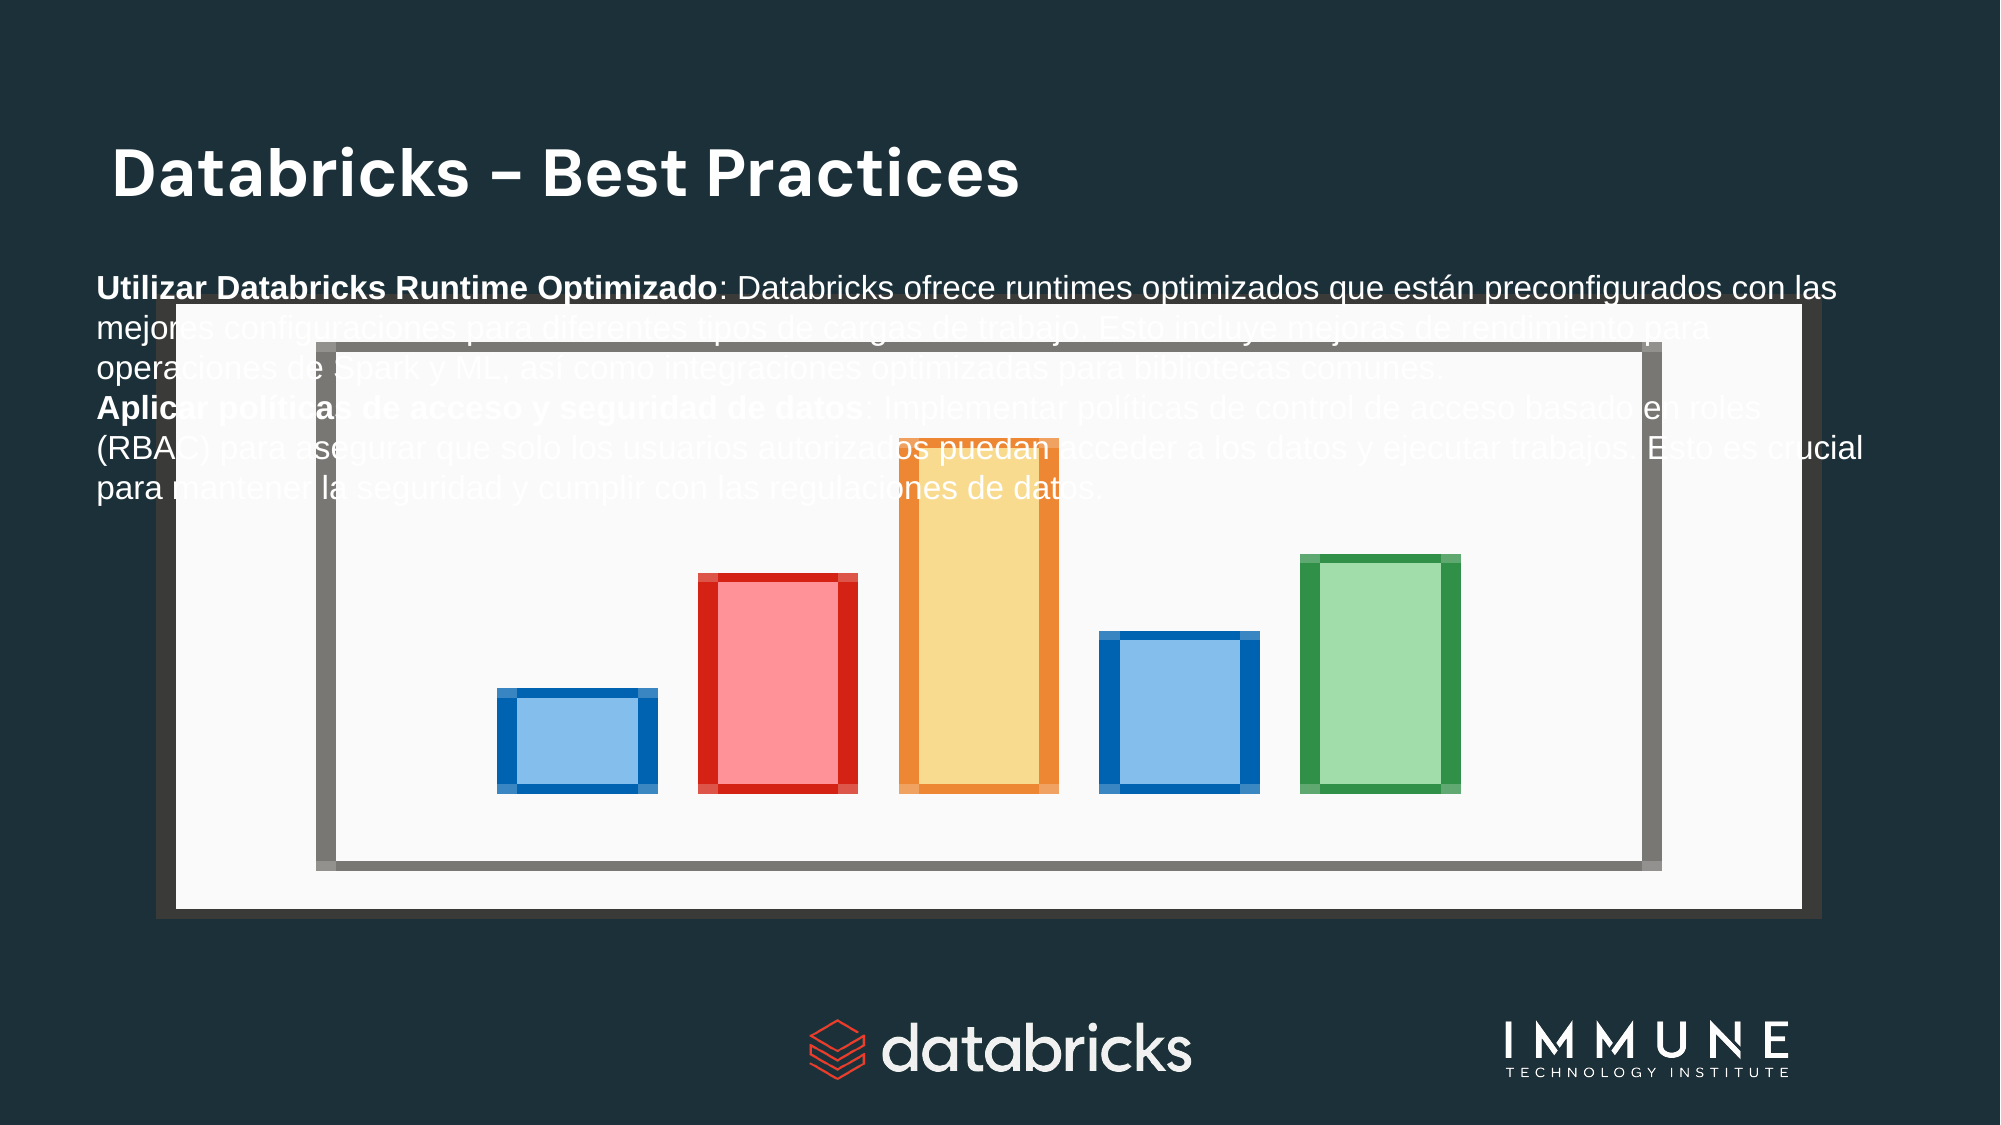

# Databricks - Best Practices
Utilizar Databricks Runtime Optimizado: Databricks ofrece runtimes optimizados que están preconfigurados con las mejores configuraciones para diferentes tipos de cargas de trabajo. Esto incluye mejoras de rendimiento para operaciones de Spark y ML, así como integraciones optimizadas para bibliotecas comunes.
Aplicar políticas de acceso y seguridad de datos: Implementar políticas de control de acceso basado en roles (RBAC) para asegurar que solo los usuarios autorizados puedan acceder a los datos y ejecutar trabajos. Esto es crucial para mantener la seguridad y cumplir con las regulaciones de datos.